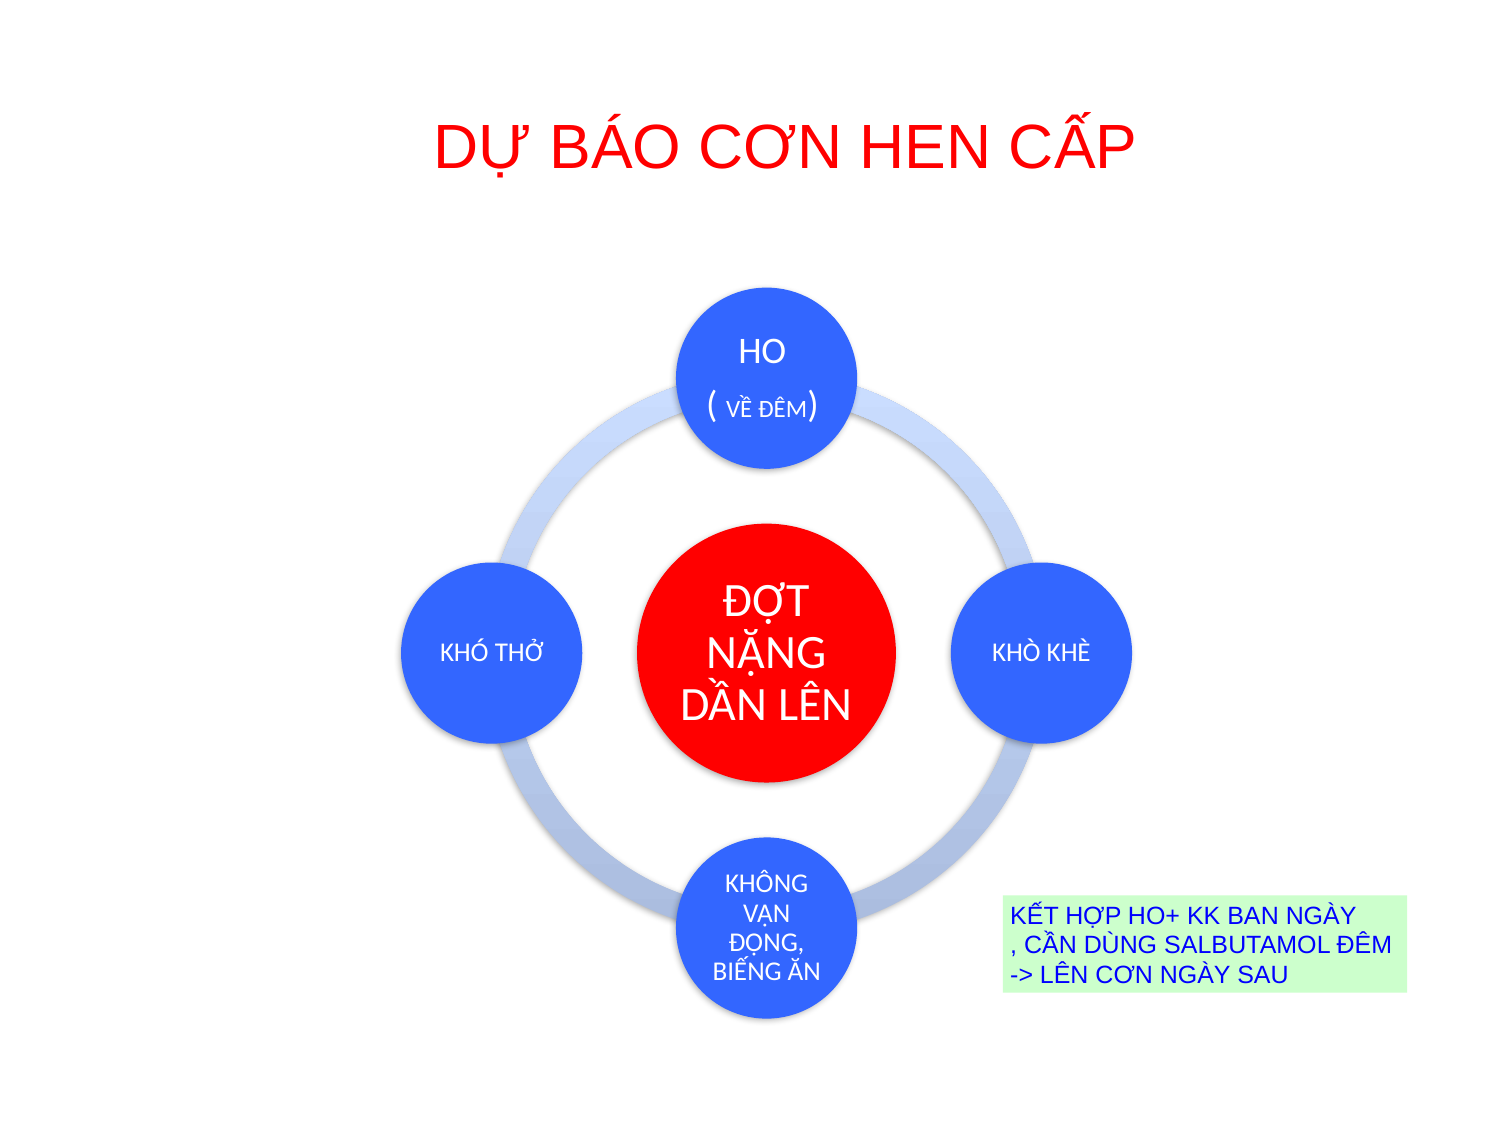

# DỰ BÁO CƠN HEN CẤP
ĐỢT NẶNG DẦN LÊN
HO
( VỀ ĐÊM)
KHÒ KHÈ
KHÔNG VẬN ĐỘNG, BIẾNG ĂN
KHÓ THỞ
KẾT HỢP HO+ KK BAN NGÀY
, CẦN DÙNG SALBUTAMOL ĐÊM
-> LÊN CƠN NGÀY SAU